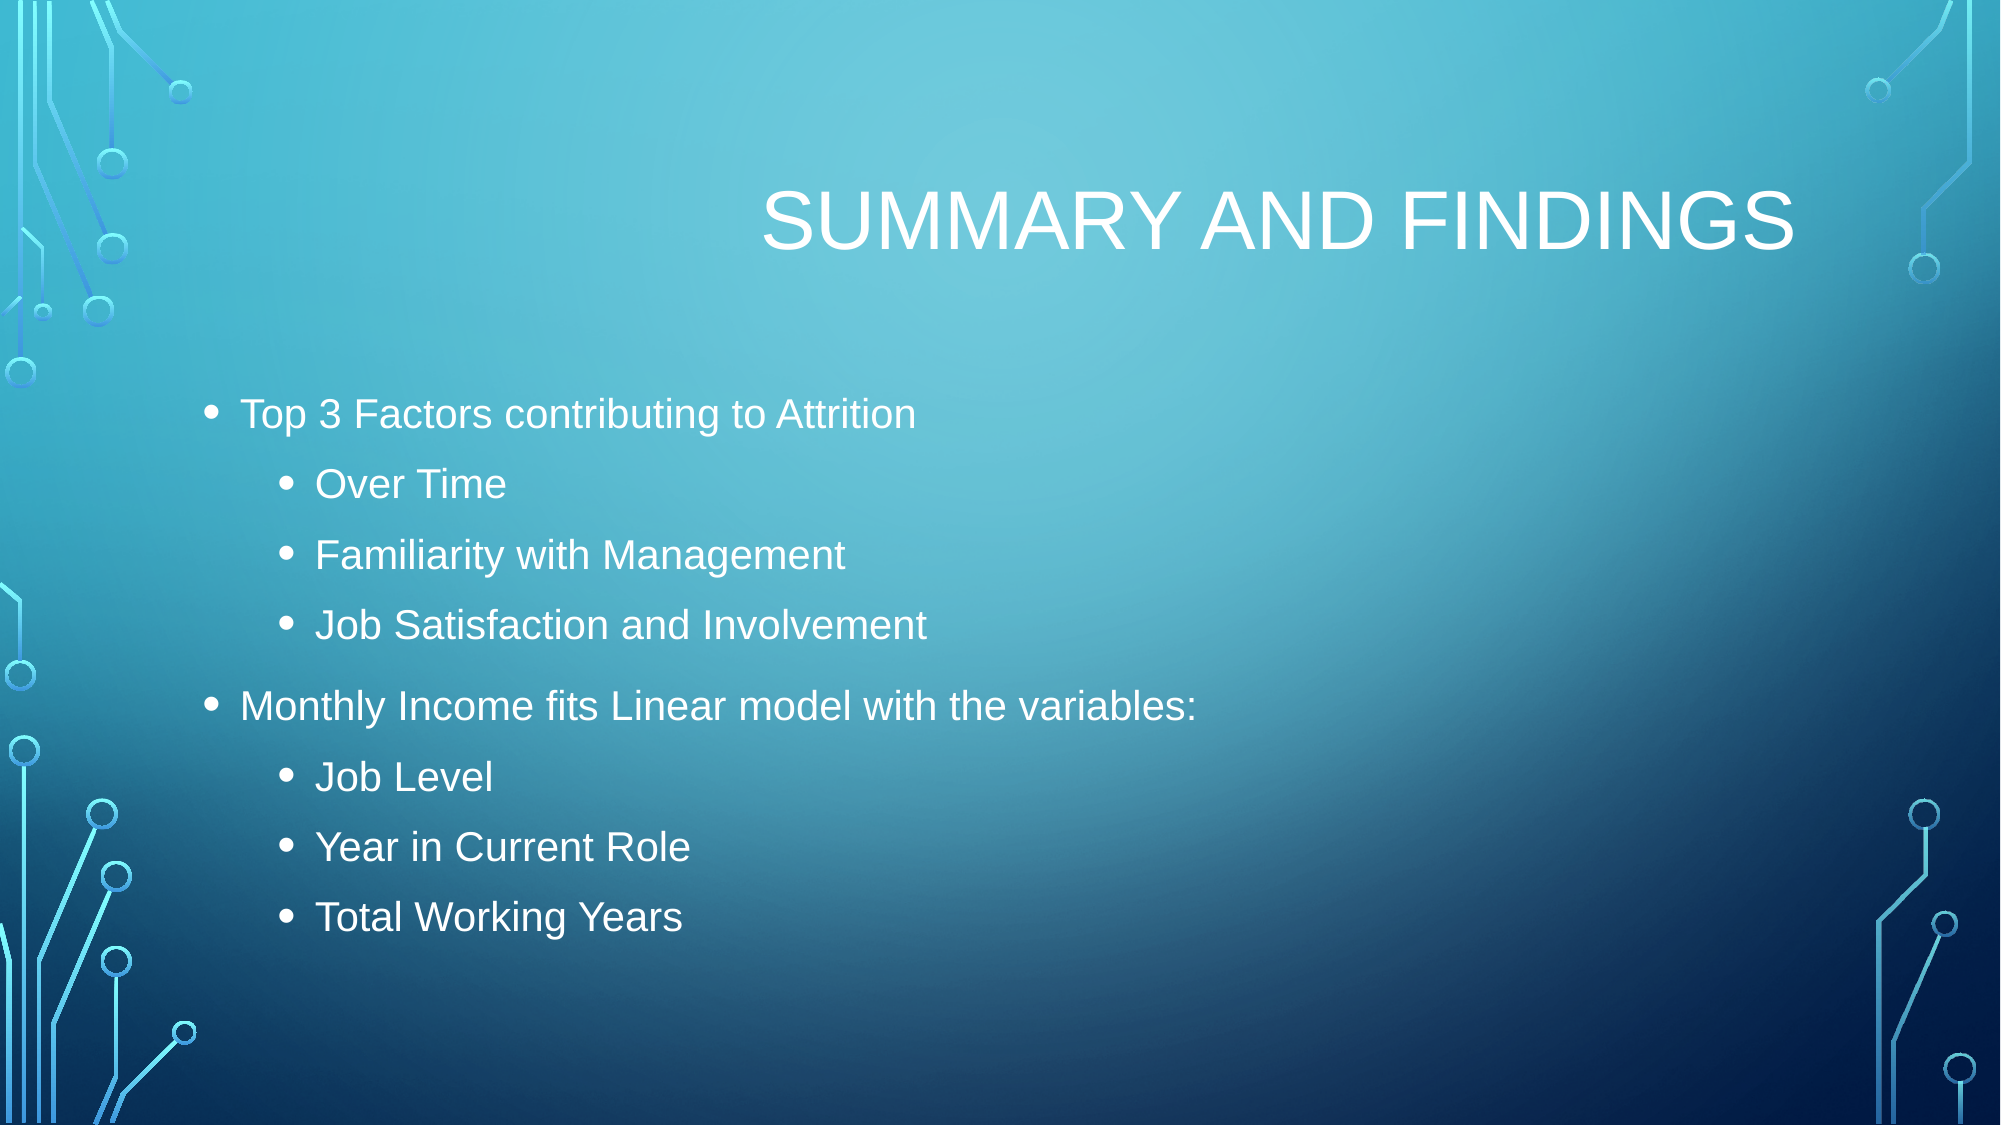

# Summary and findings
Top 3 Factors contributing to Attrition
Over Time
Familiarity with Management
Job Satisfaction and Involvement
Monthly Income fits Linear model with the variables:
Job Level
Year in Current Role
Total Working Years